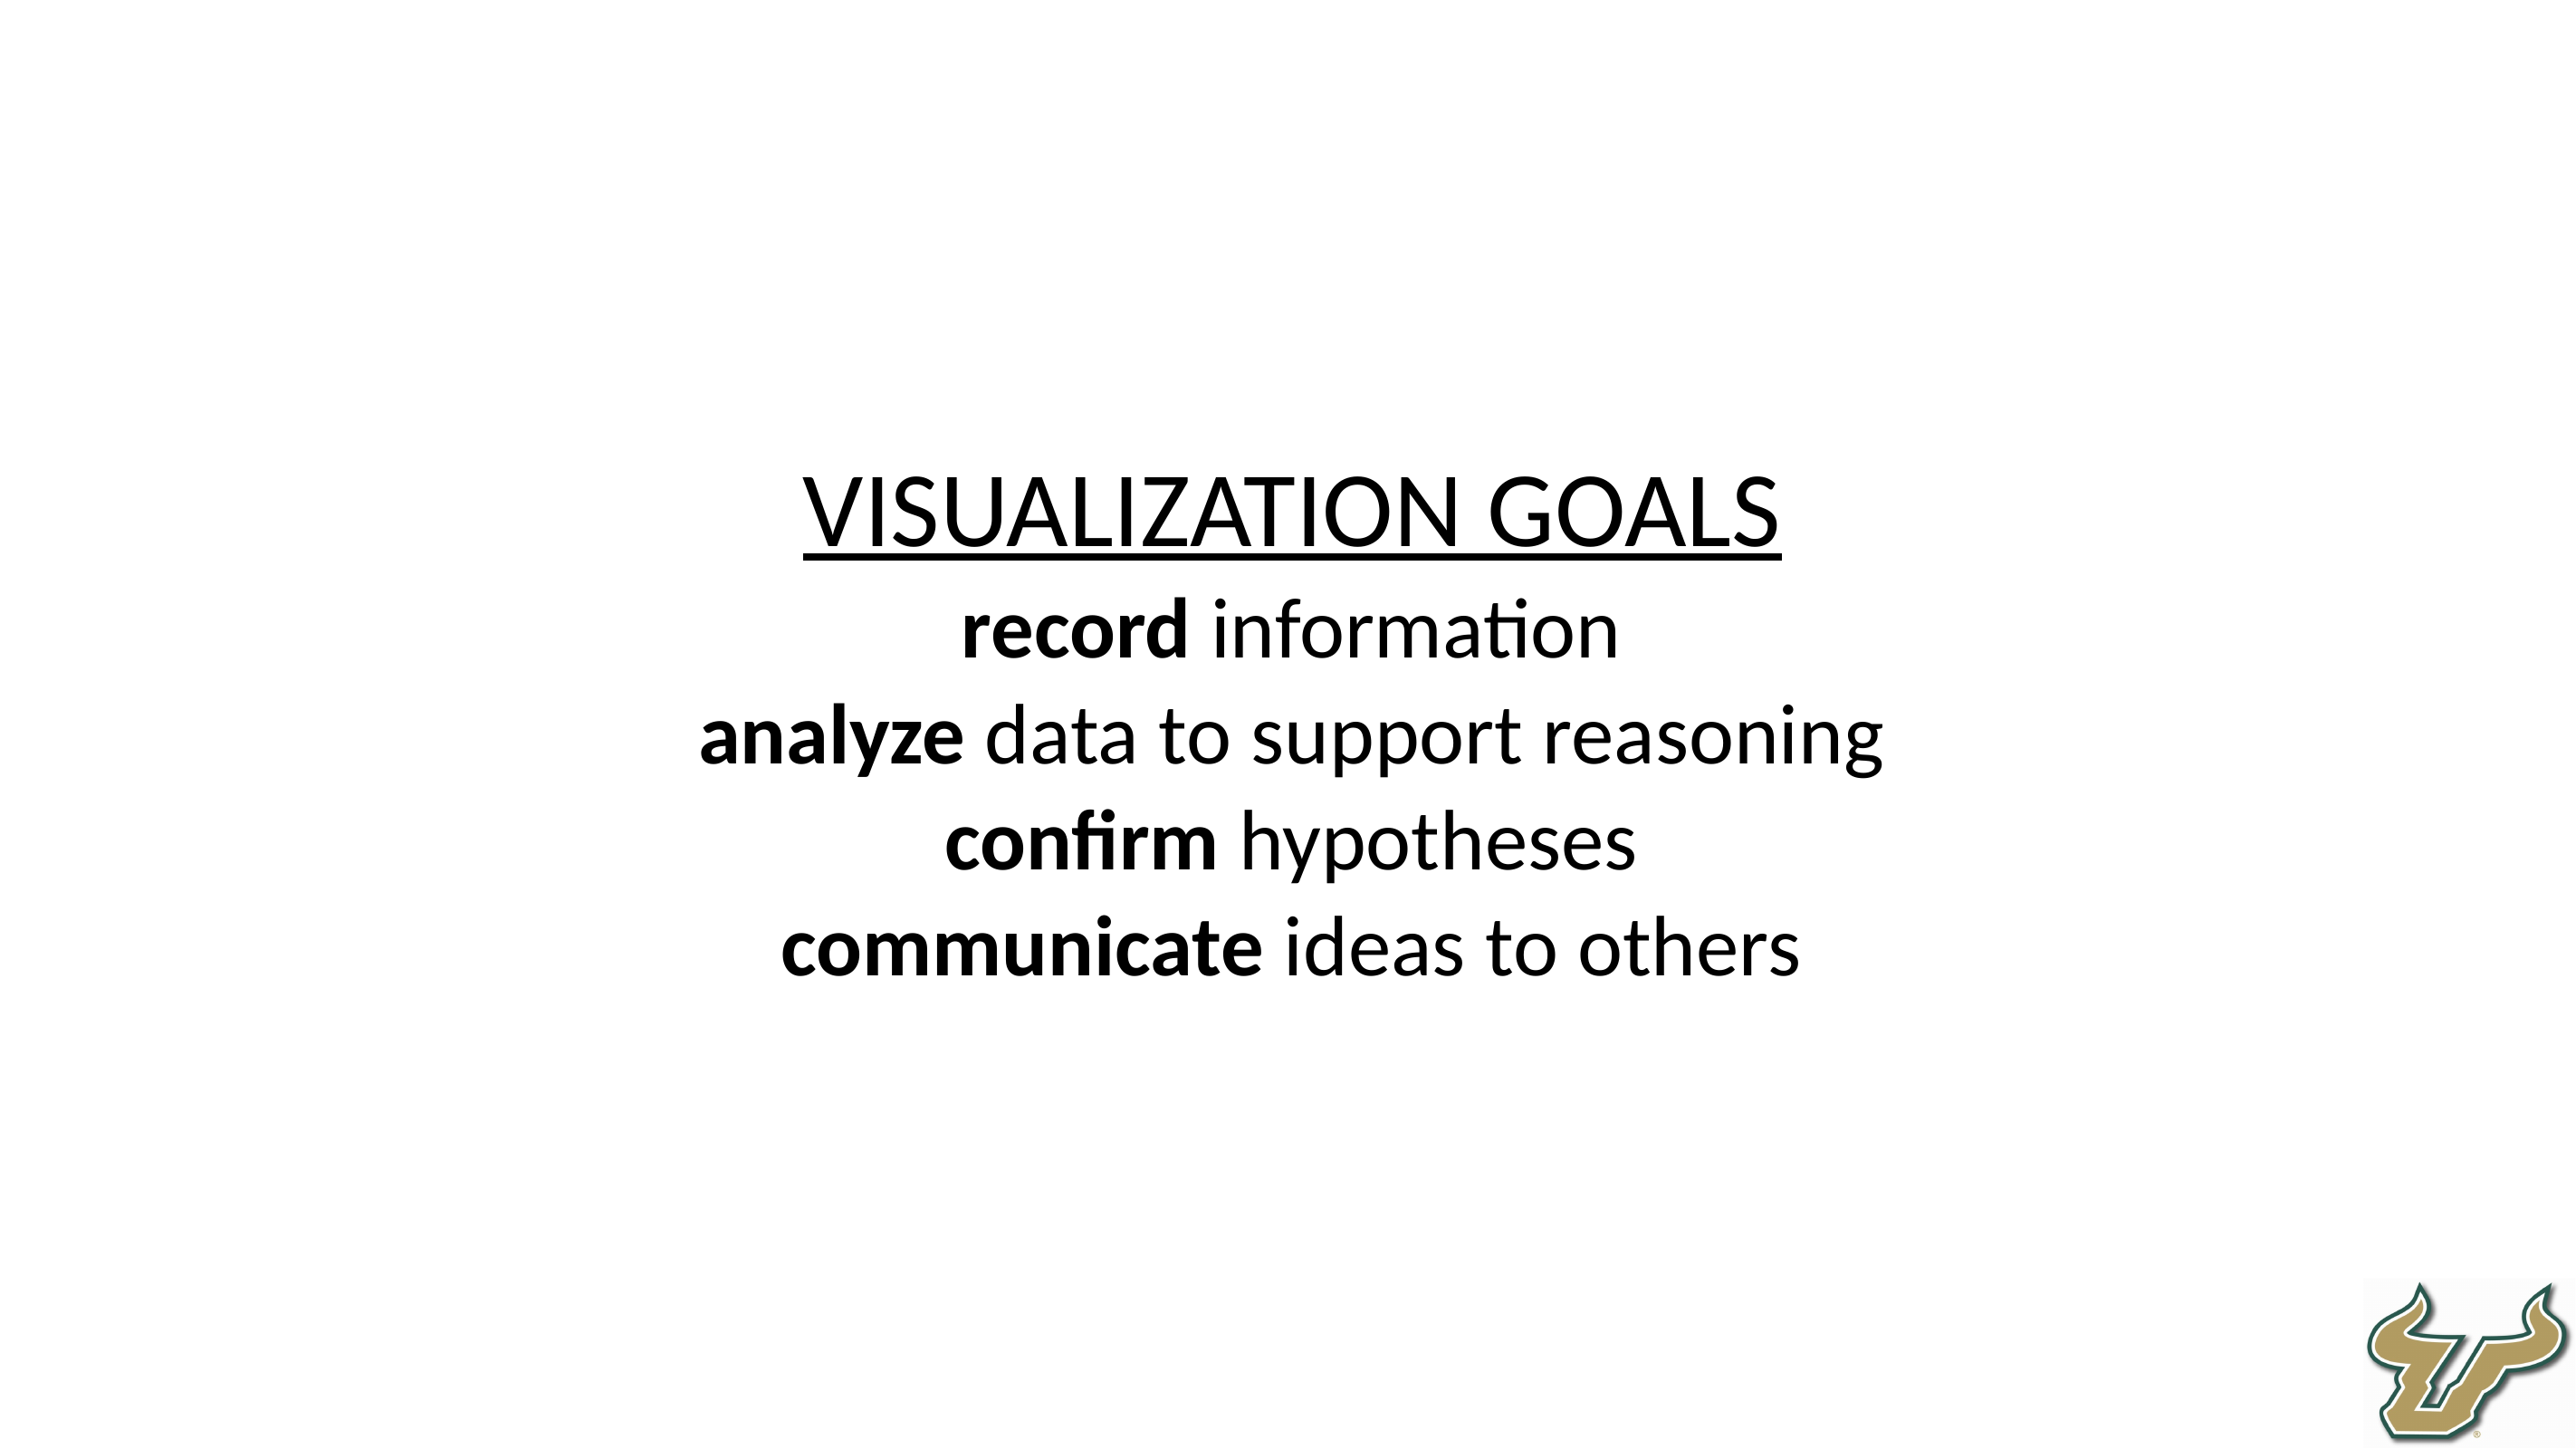

VISUALIZATION GOALS
record information
analyze data to support reasoning
confirm hypotheses
communicate ideas to others